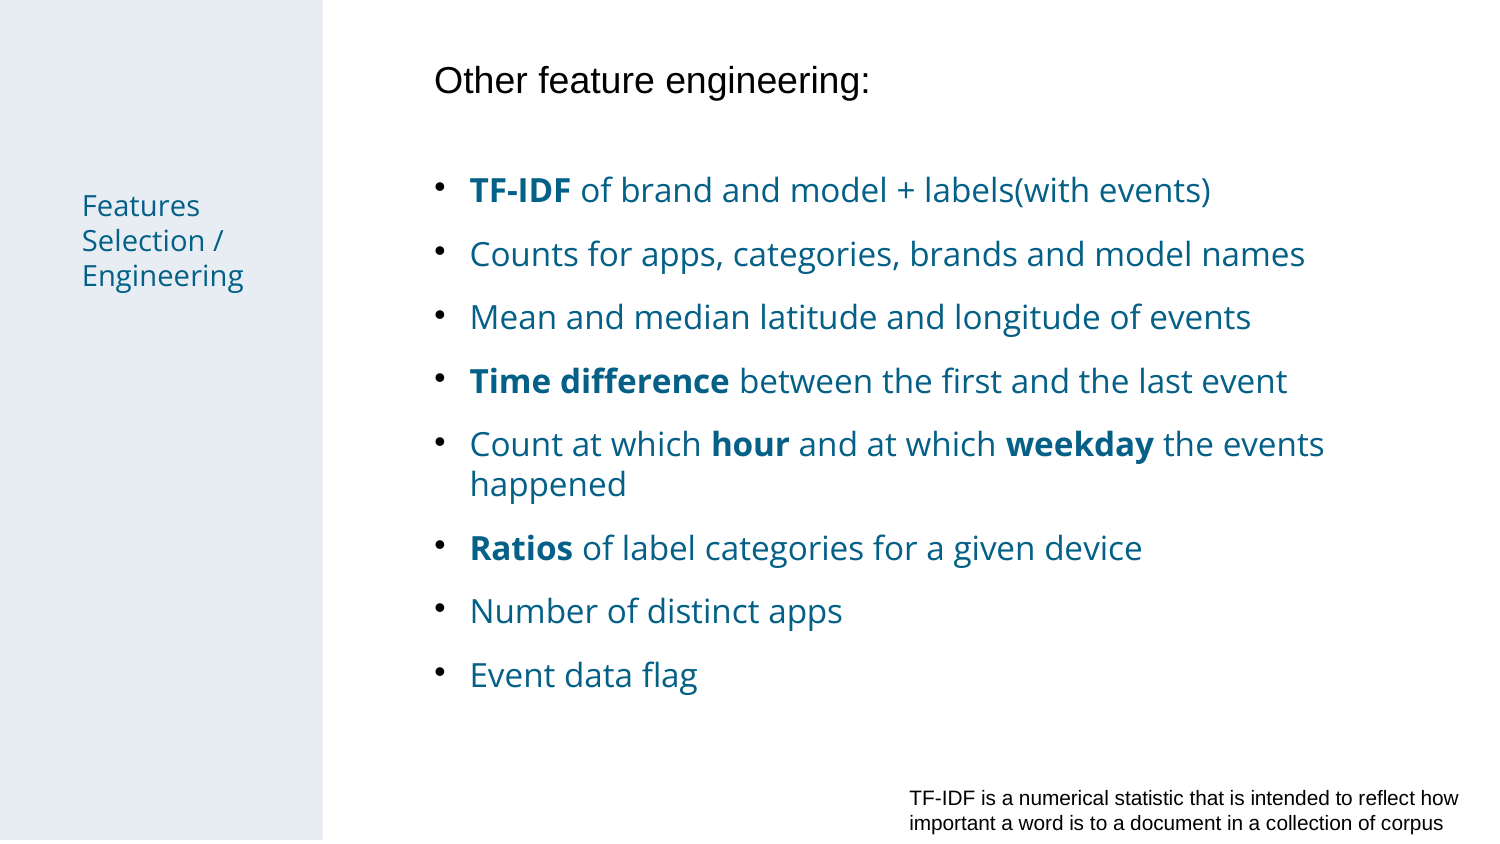

Other feature engineering:
TF-IDF of brand and model + labels(with events)
Counts for apps, categories, brands and model names
Mean and median latitude and longitude of events
Time difference between the first and the last event
Count at which hour and at which weekday the events happened
Ratios of label categories for a given device
Number of distinct apps
Event data flag

Features Selection / Engineering

TF-IDF is a numerical statistic that is intended to reflect how important a word is to a document in a collection of corpus